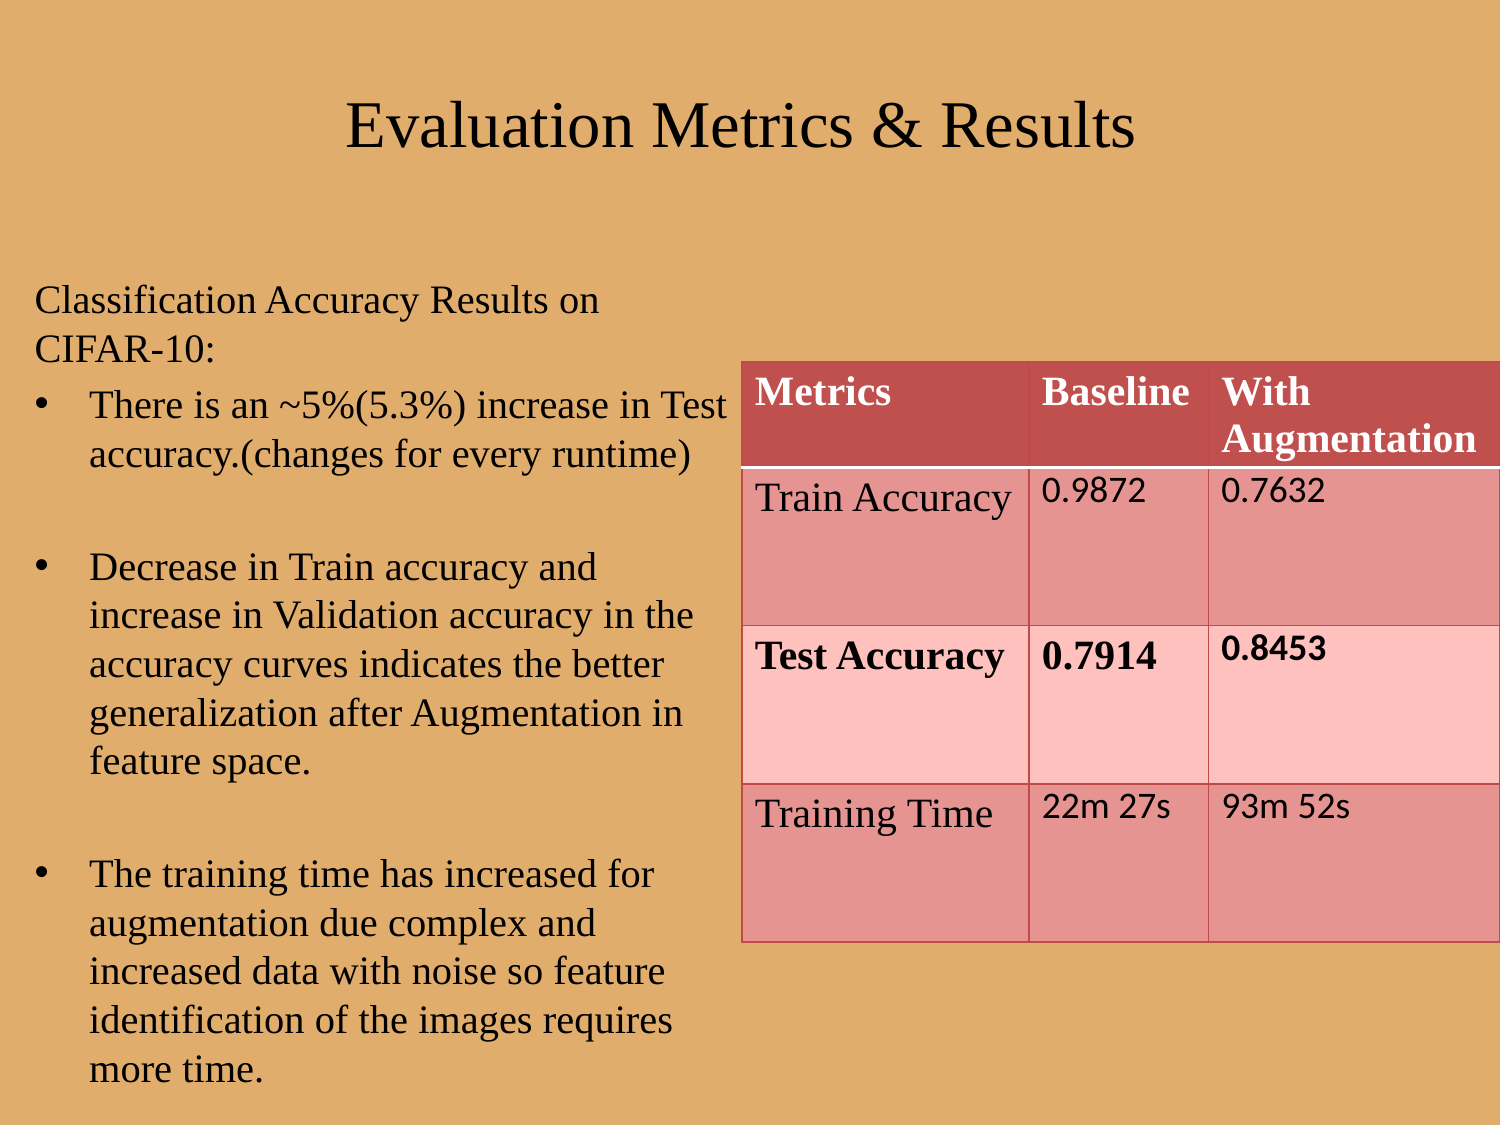

# Evaluation Metrics & Results
Classification Accuracy Results on CIFAR-10:
There is an ~5%(5.3%) increase in Test accuracy.(changes for every runtime)

Decrease in Train accuracy and increase in Validation accuracy in the accuracy curves indicates the better generalization after Augmentation in feature space.

The training time has increased for augmentation due complex and increased data with noise so feature identification of the images requires more time.

| Metrics | Baseline | With Augmentation |
| --- | --- | --- |
| Train Accuracy | 0.9872 | 0.7632 |
| Test Accuracy | 0.7914 | 0.8453 |
| Training Time | 22m 27s | 93m 52s |